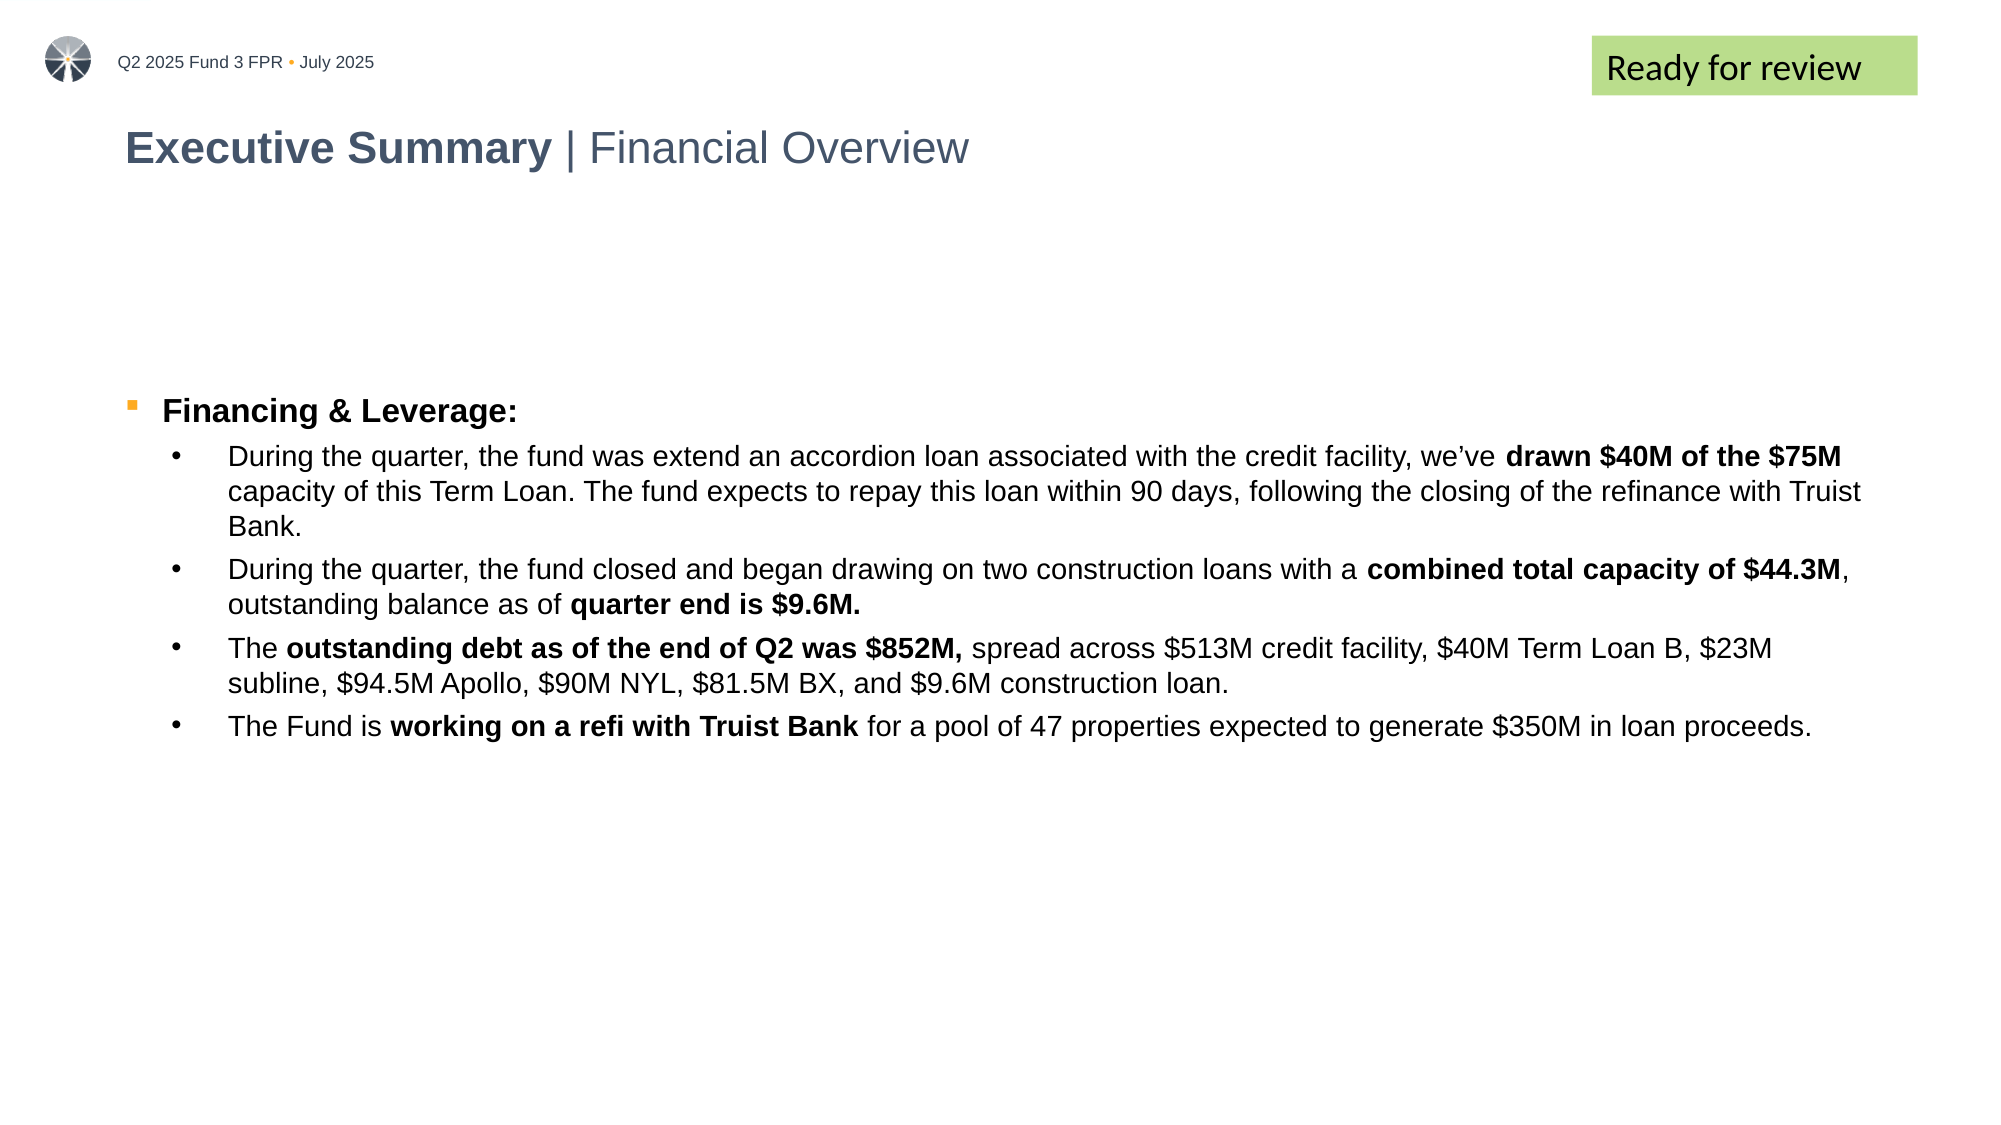

Ready for review
# Executive Summary | Financial Overview
Financing & Leverage:
During the quarter, the fund was extend an accordion loan associated with the credit facility, we’ve drawn $40M of the $75M capacity of this Term Loan. The fund expects to repay this loan within 90 days, following the closing of the refinance with Truist Bank.
During the quarter, the fund closed and began drawing on two construction loans with a combined total capacity of $44.3M, outstanding balance as of quarter end is $9.6M.
The outstanding debt as of the end of Q2 was $852M, spread across $513M credit facility, $40M Term Loan B, $23M subline, $94.5M Apollo, $90M NYL, $81.5M BX, and $9.6M construction loan.
The Fund is working on a refi with Truist Bank for a pool of 47 properties expected to generate $350M in loan proceeds.